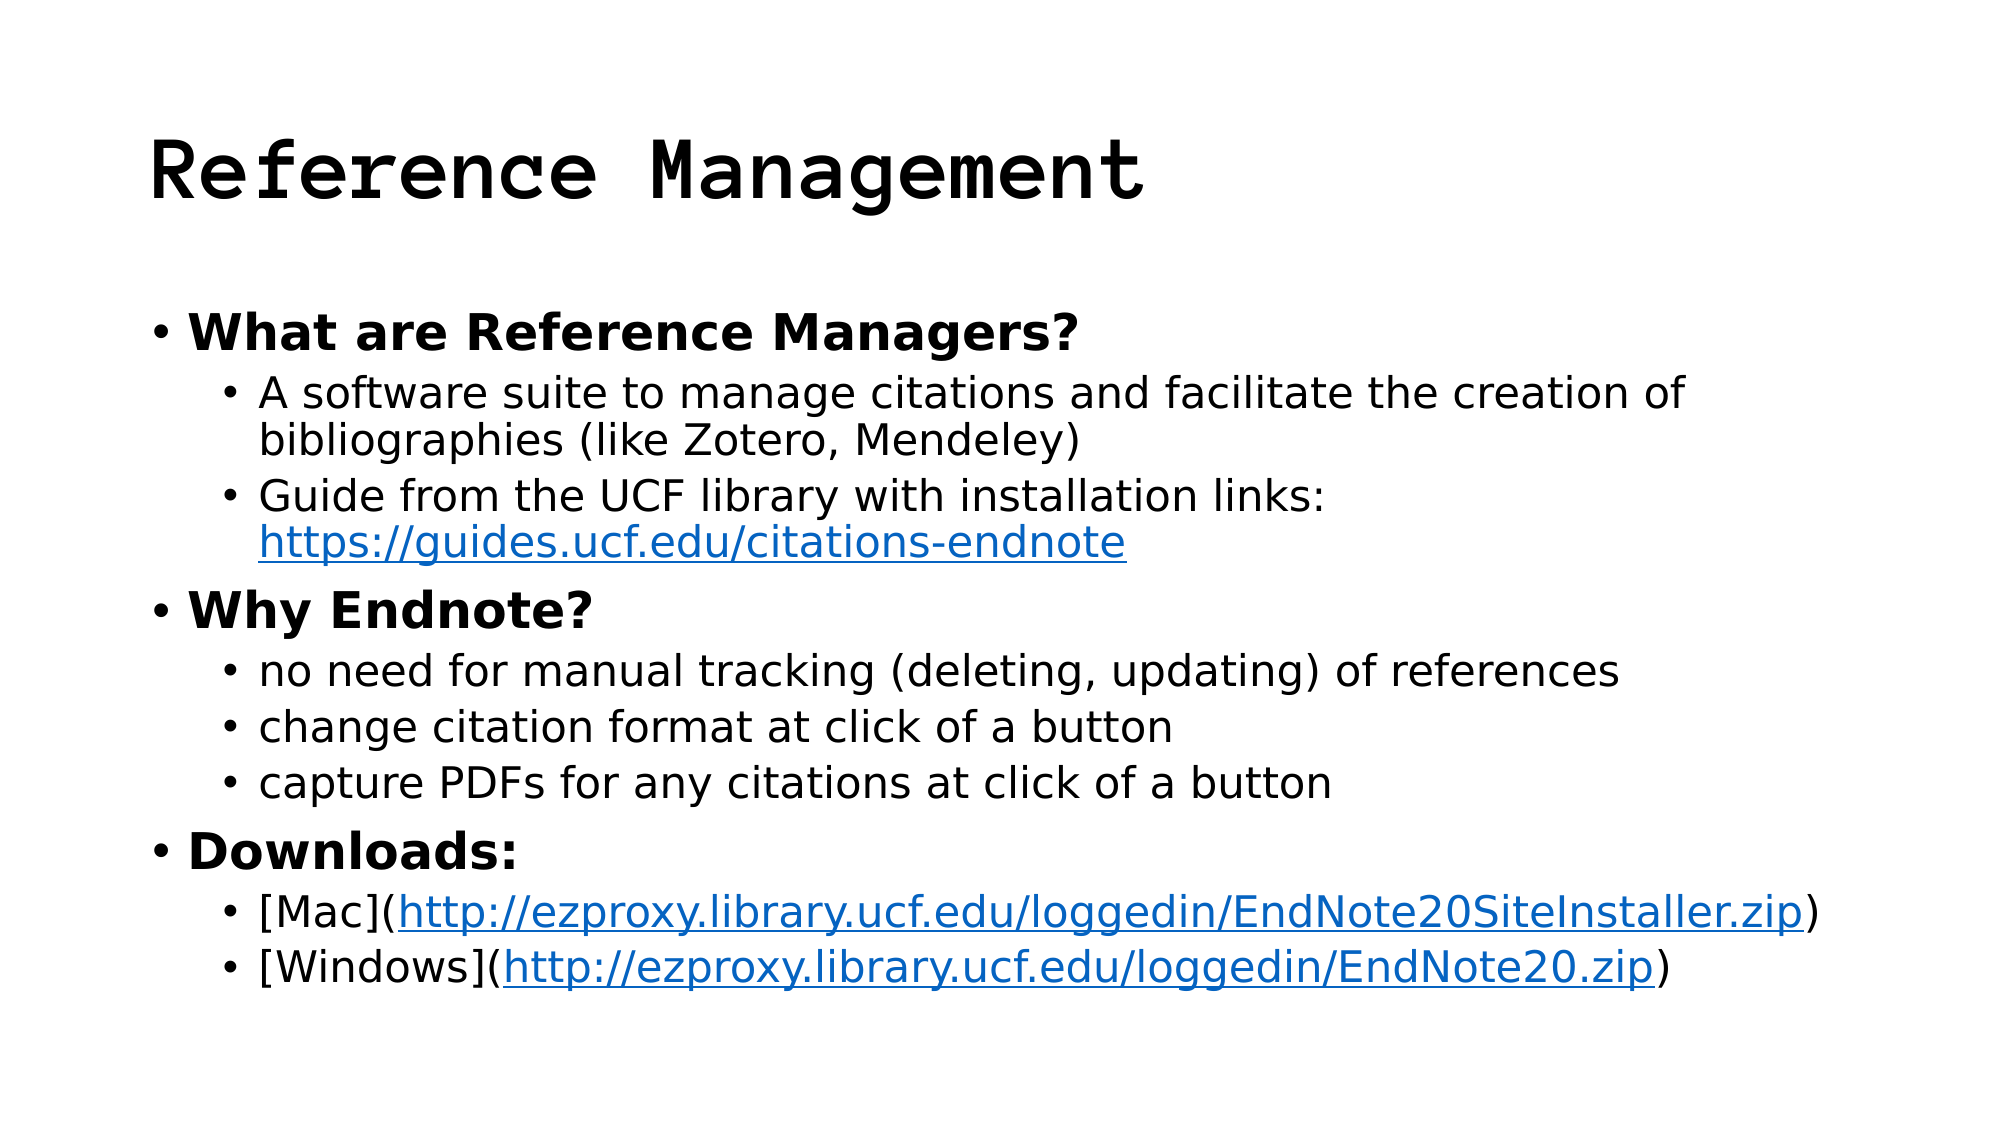

# Reference Management
What are Reference Managers?
A software suite to manage citations and facilitate the creation of bibliographies (like Zotero, Mendeley)
Guide from the UCF library with installation links: https://guides.ucf.edu/citations-endnote
Why Endnote?
no need for manual tracking (deleting, updating) of references
change citation format at click of a button
capture PDFs for any citations at click of a button
Downloads:
[Mac](http://ezproxy.library.ucf.edu/loggedin/EndNote20SiteInstaller.zip)
[Windows](http://ezproxy.library.ucf.edu/loggedin/EndNote20.zip)